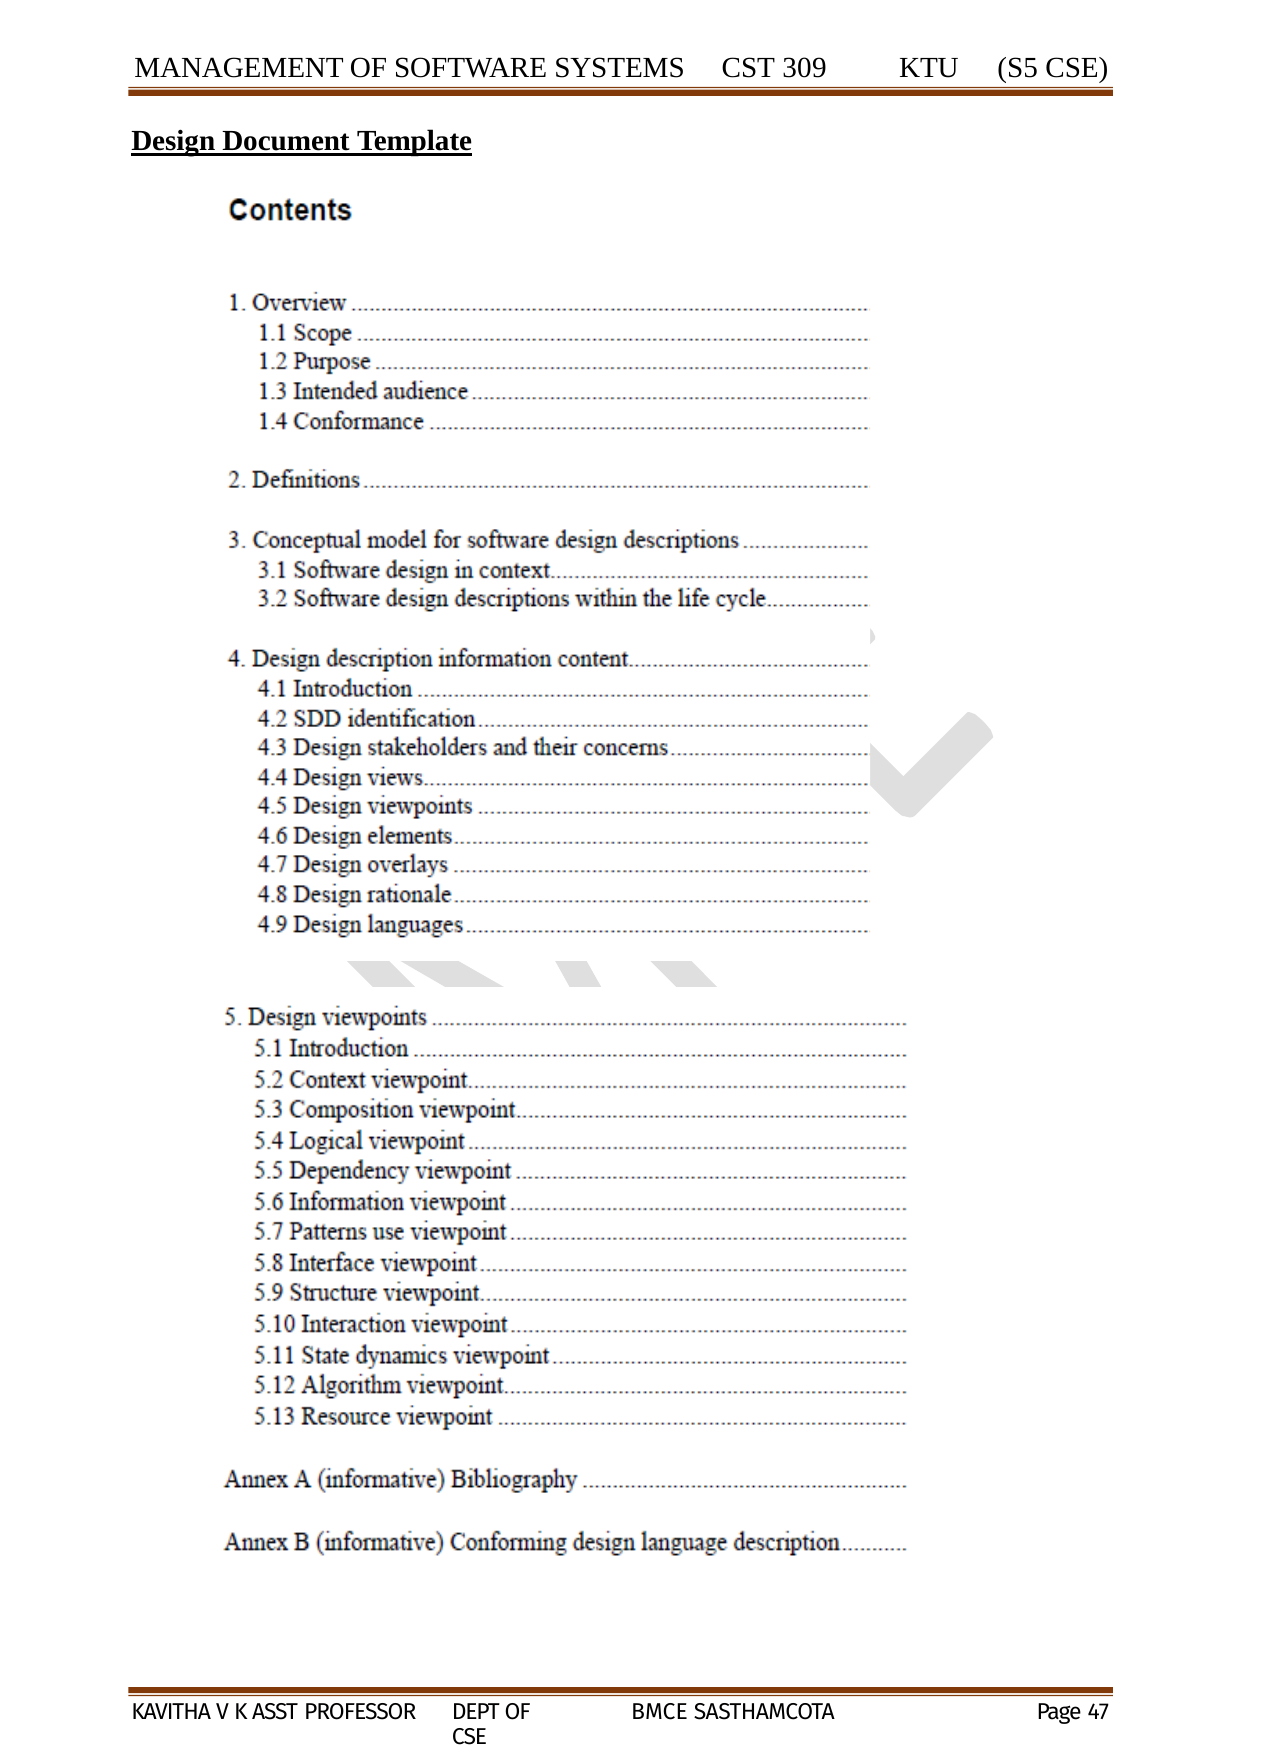

MANAGEMENT OF SOFTWARE SYSTEMS
CST 309
KTU	(S5 CSE)

Design Document Template

KAVITHA V K ASST PROFESSOR
DEPT OF CSE
BMCE SASTHAMCOTA
Page 47